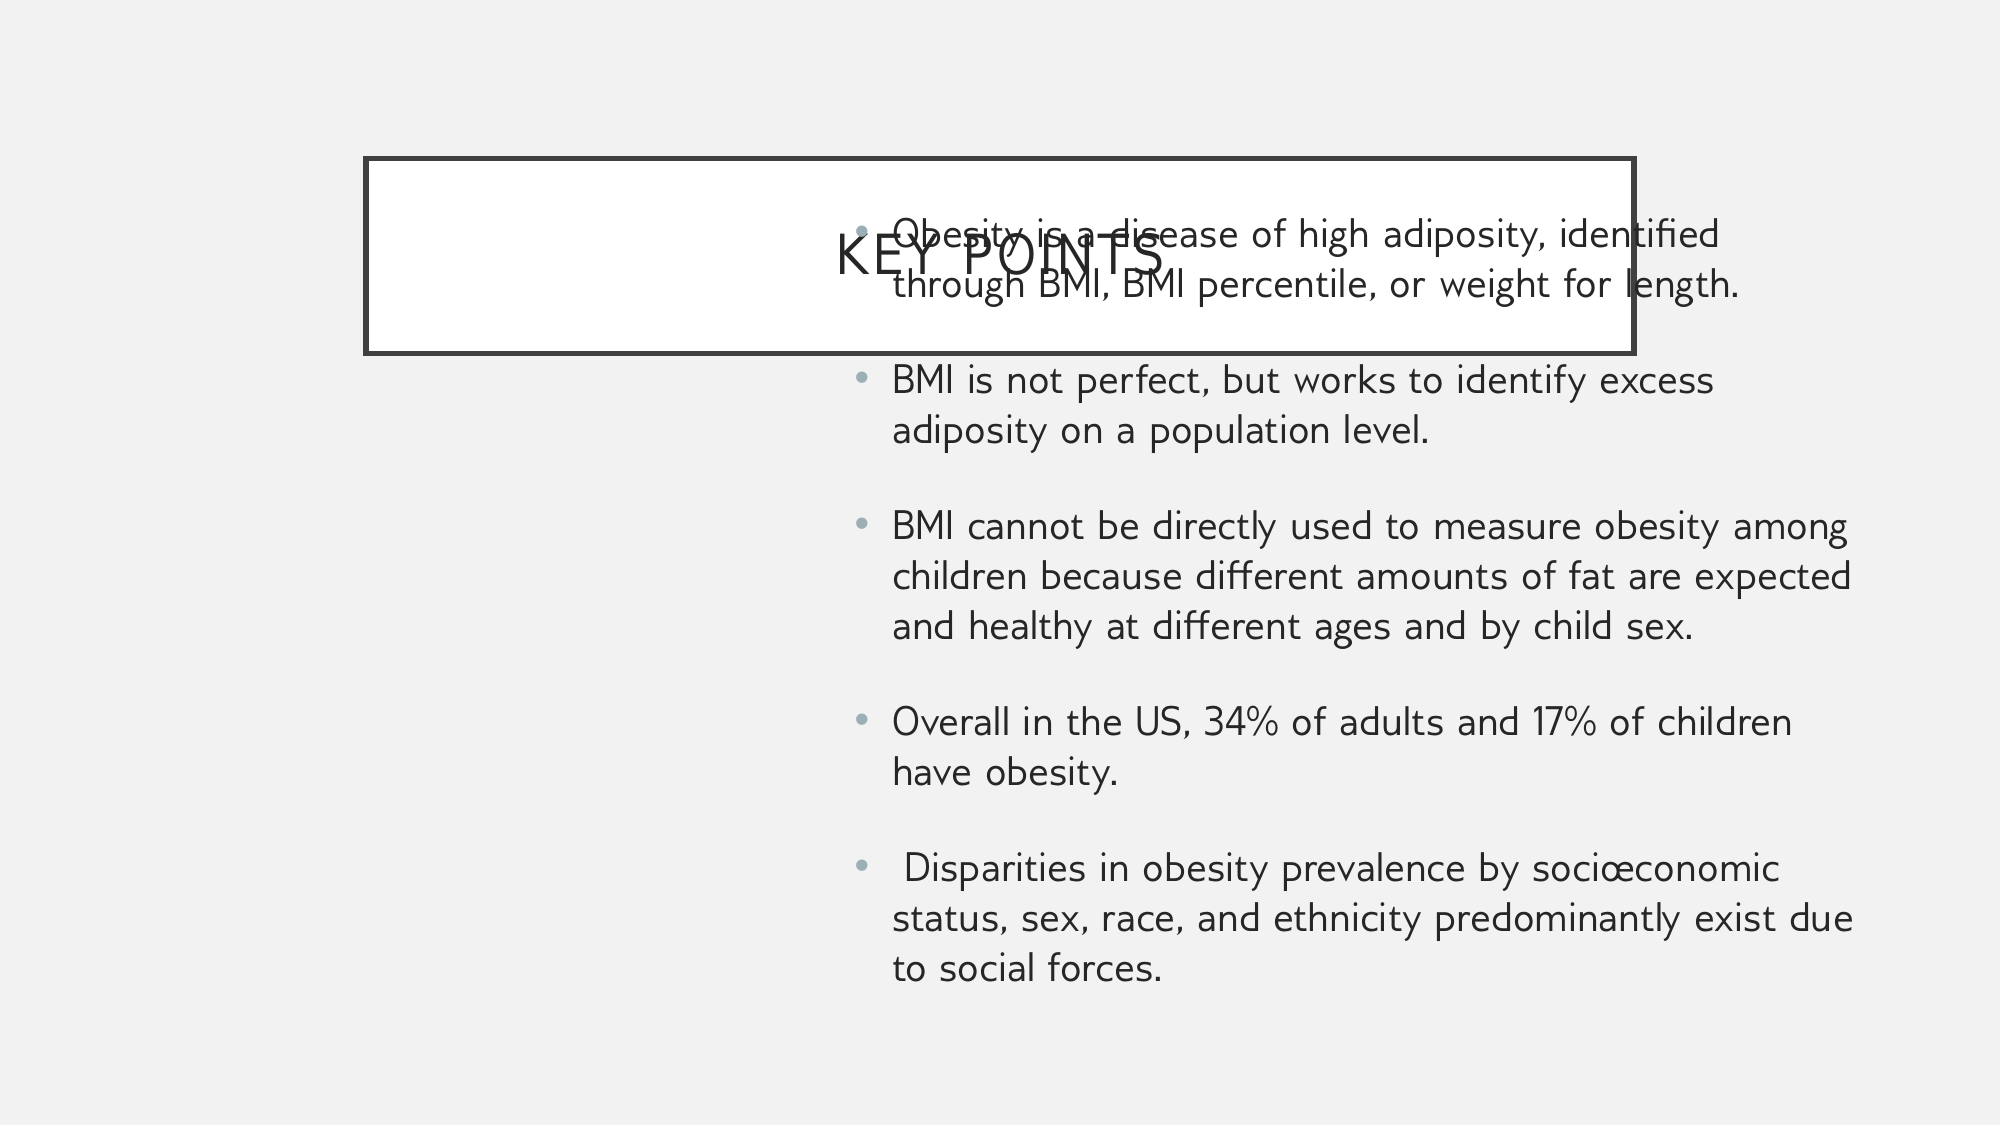

# Key Points
Obesity is a disease of high adiposity, identified through BMI, BMI percentile, or weight for length.
BMI is not perfect, but works to identify excess adiposity on a population level.
BMI cannot be directly used to measure obesity among children because different amounts of fat are expected and healthy at different ages and by child sex.
Overall in the US, 34% of adults and 17% of children have obesity.
 Disparities in obesity prevalence by socioeconomic status, sex, race, and ethnicity predominantly exist due to social forces.